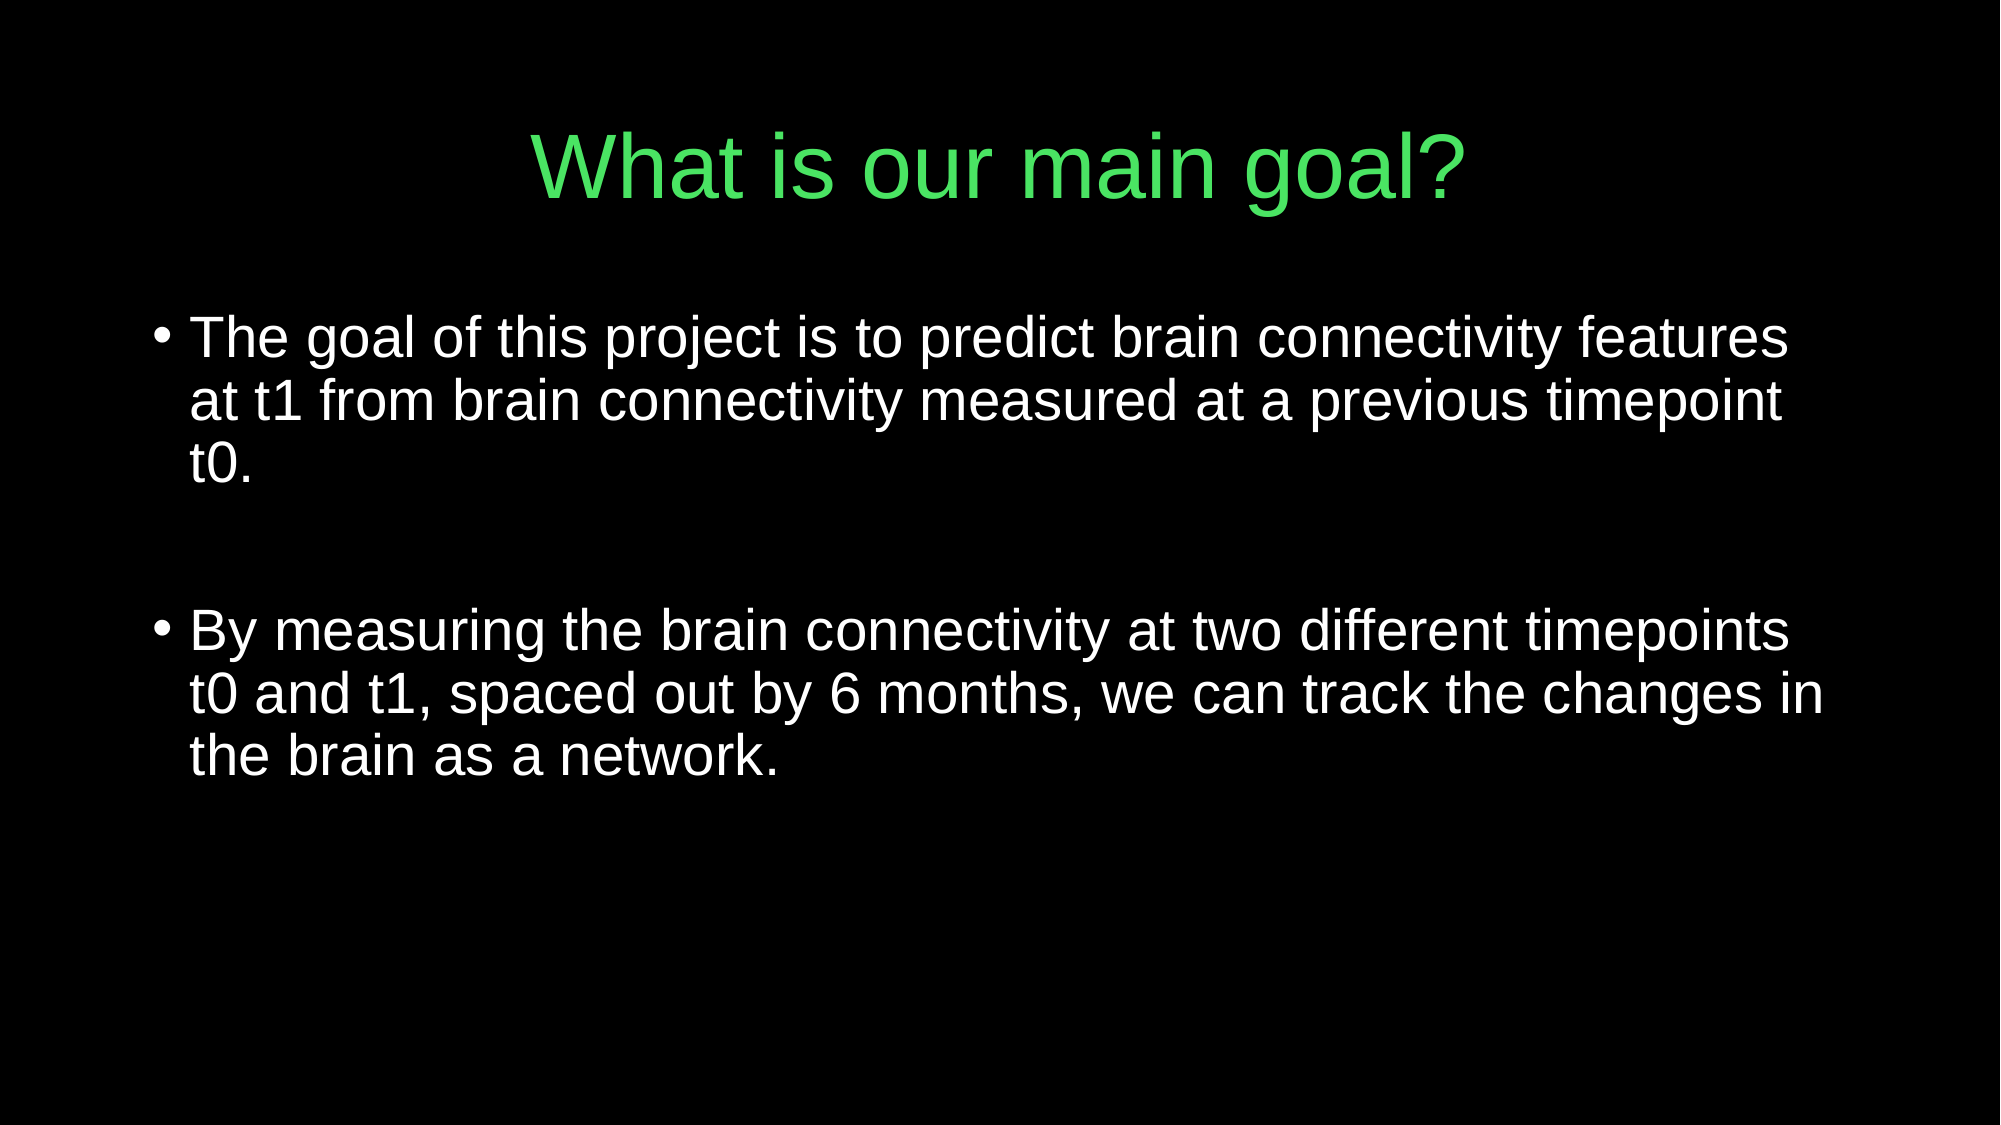

# What is our main goal?
The goal of this project is to predict brain connectivity features at t1 from brain connectivity measured at a previous timepoint t0.

By measuring the brain connectivity at two different timepoints t0 and t1, spaced out by 6 months, we can track the changes in the brain as a network.